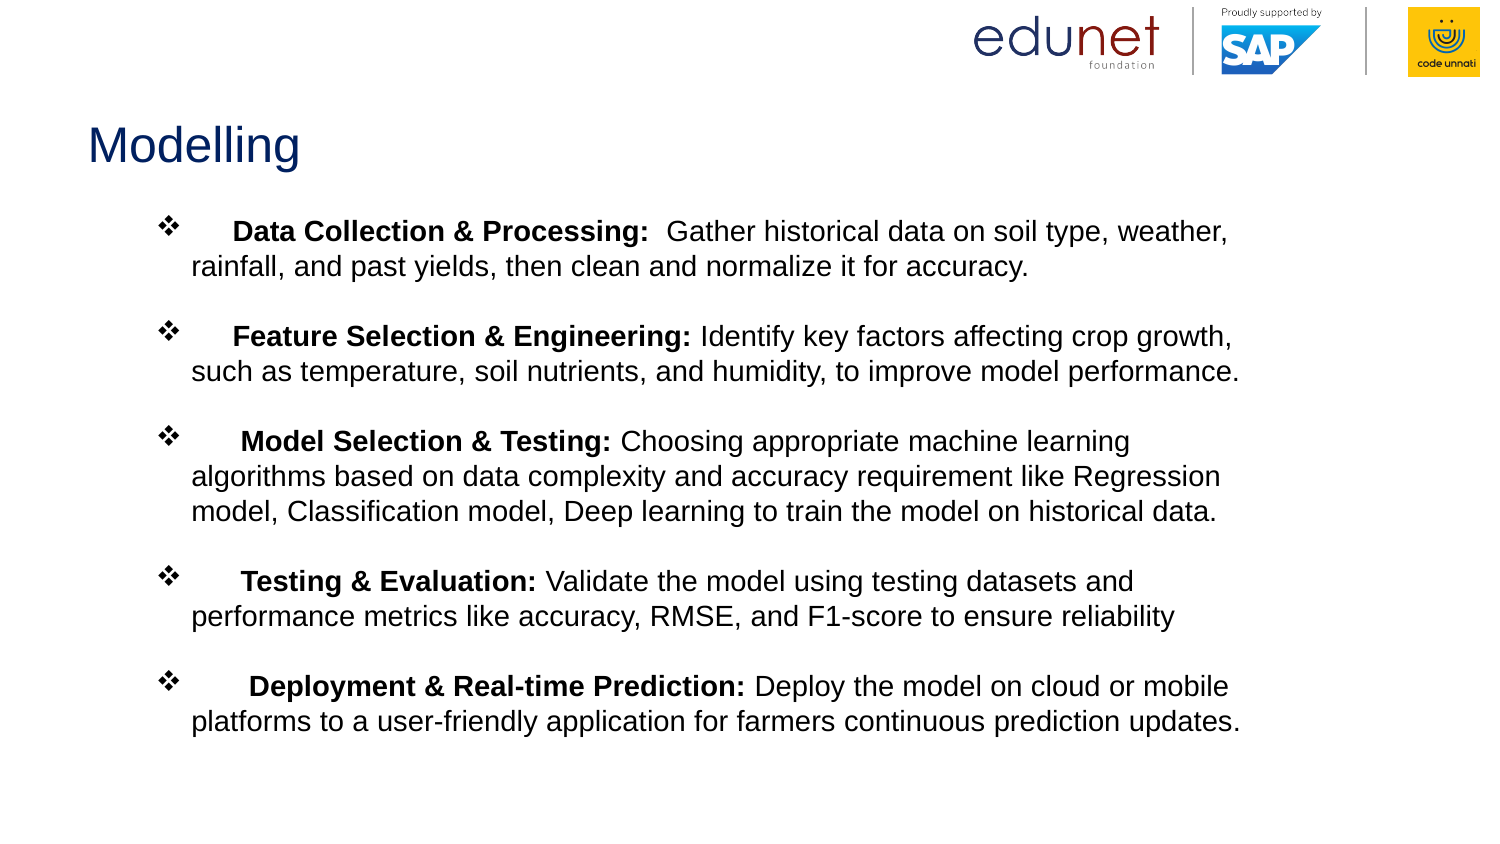

# Modelling
     Data Collection & Processing:  Gather historical data on soil type, weather, rainfall, and past yields, then clean and normalize it for accuracy.

     Feature Selection & Engineering: Identify key factors affecting crop growth, such as temperature, soil nutrients, and humidity, to improve model performance.

      Model Selection & Testing: Choosing appropriate machine learning algorithms based on data complexity and accuracy requirement like Regression model, Classification model, Deep learning to train the model on historical data.

      Testing & Evaluation: Validate the model using testing datasets and performance metrics like accuracy, RMSE, and F1-score to ensure reliability

       Deployment & Real-time Prediction: Deploy the model on cloud or mobile platforms to a user-friendly application for farmers continuous prediction updates.